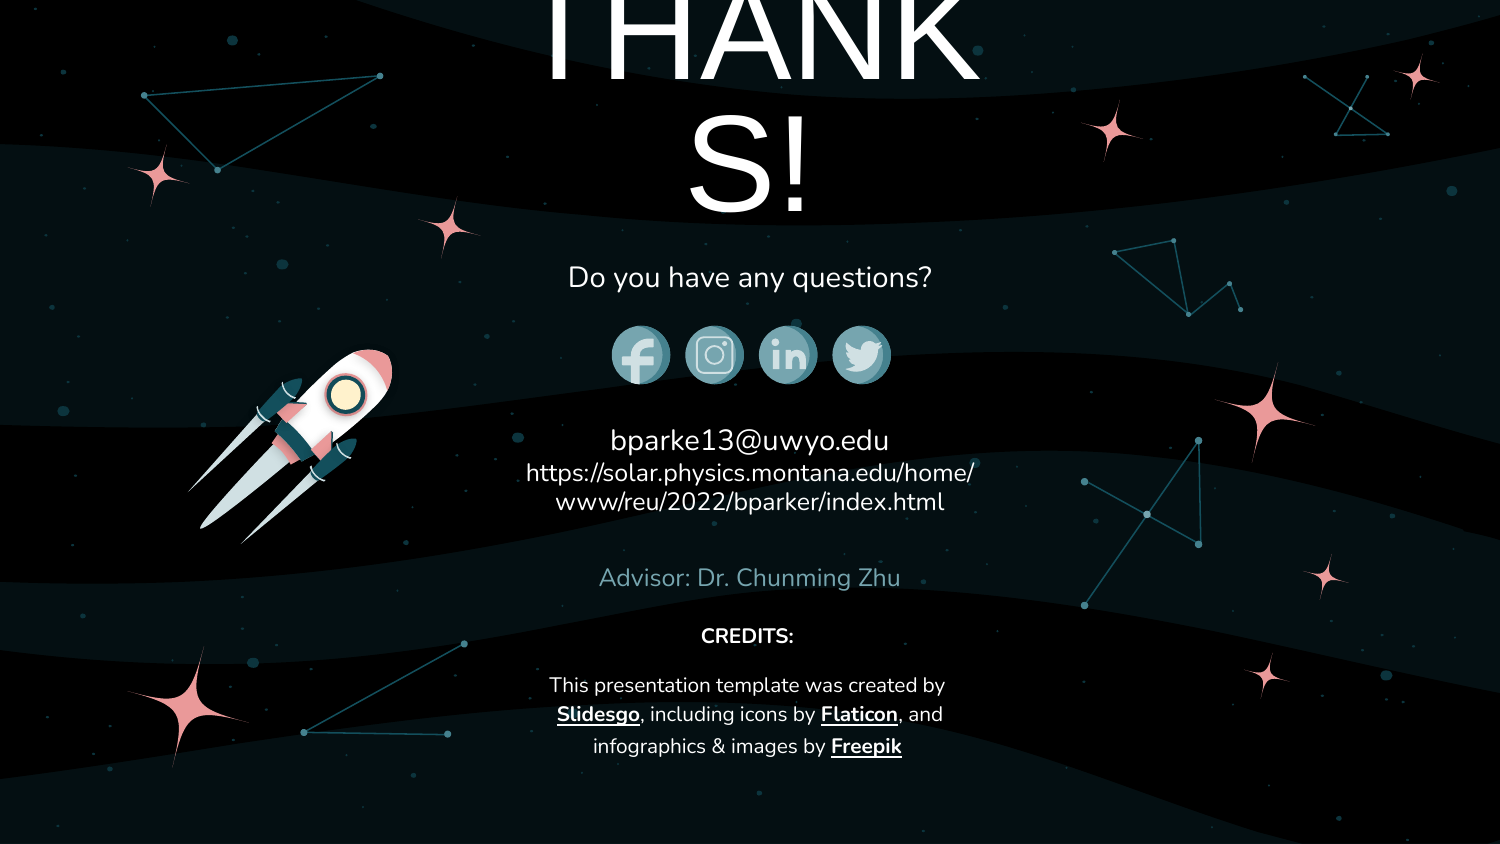

# THANKS!
Do you have any questions?

bparke13@uwyo.edu
https://solar.physics.montana.edu/home/www/reu/2022/bparker/index.html
Advisor: Dr. Chunming Zhu